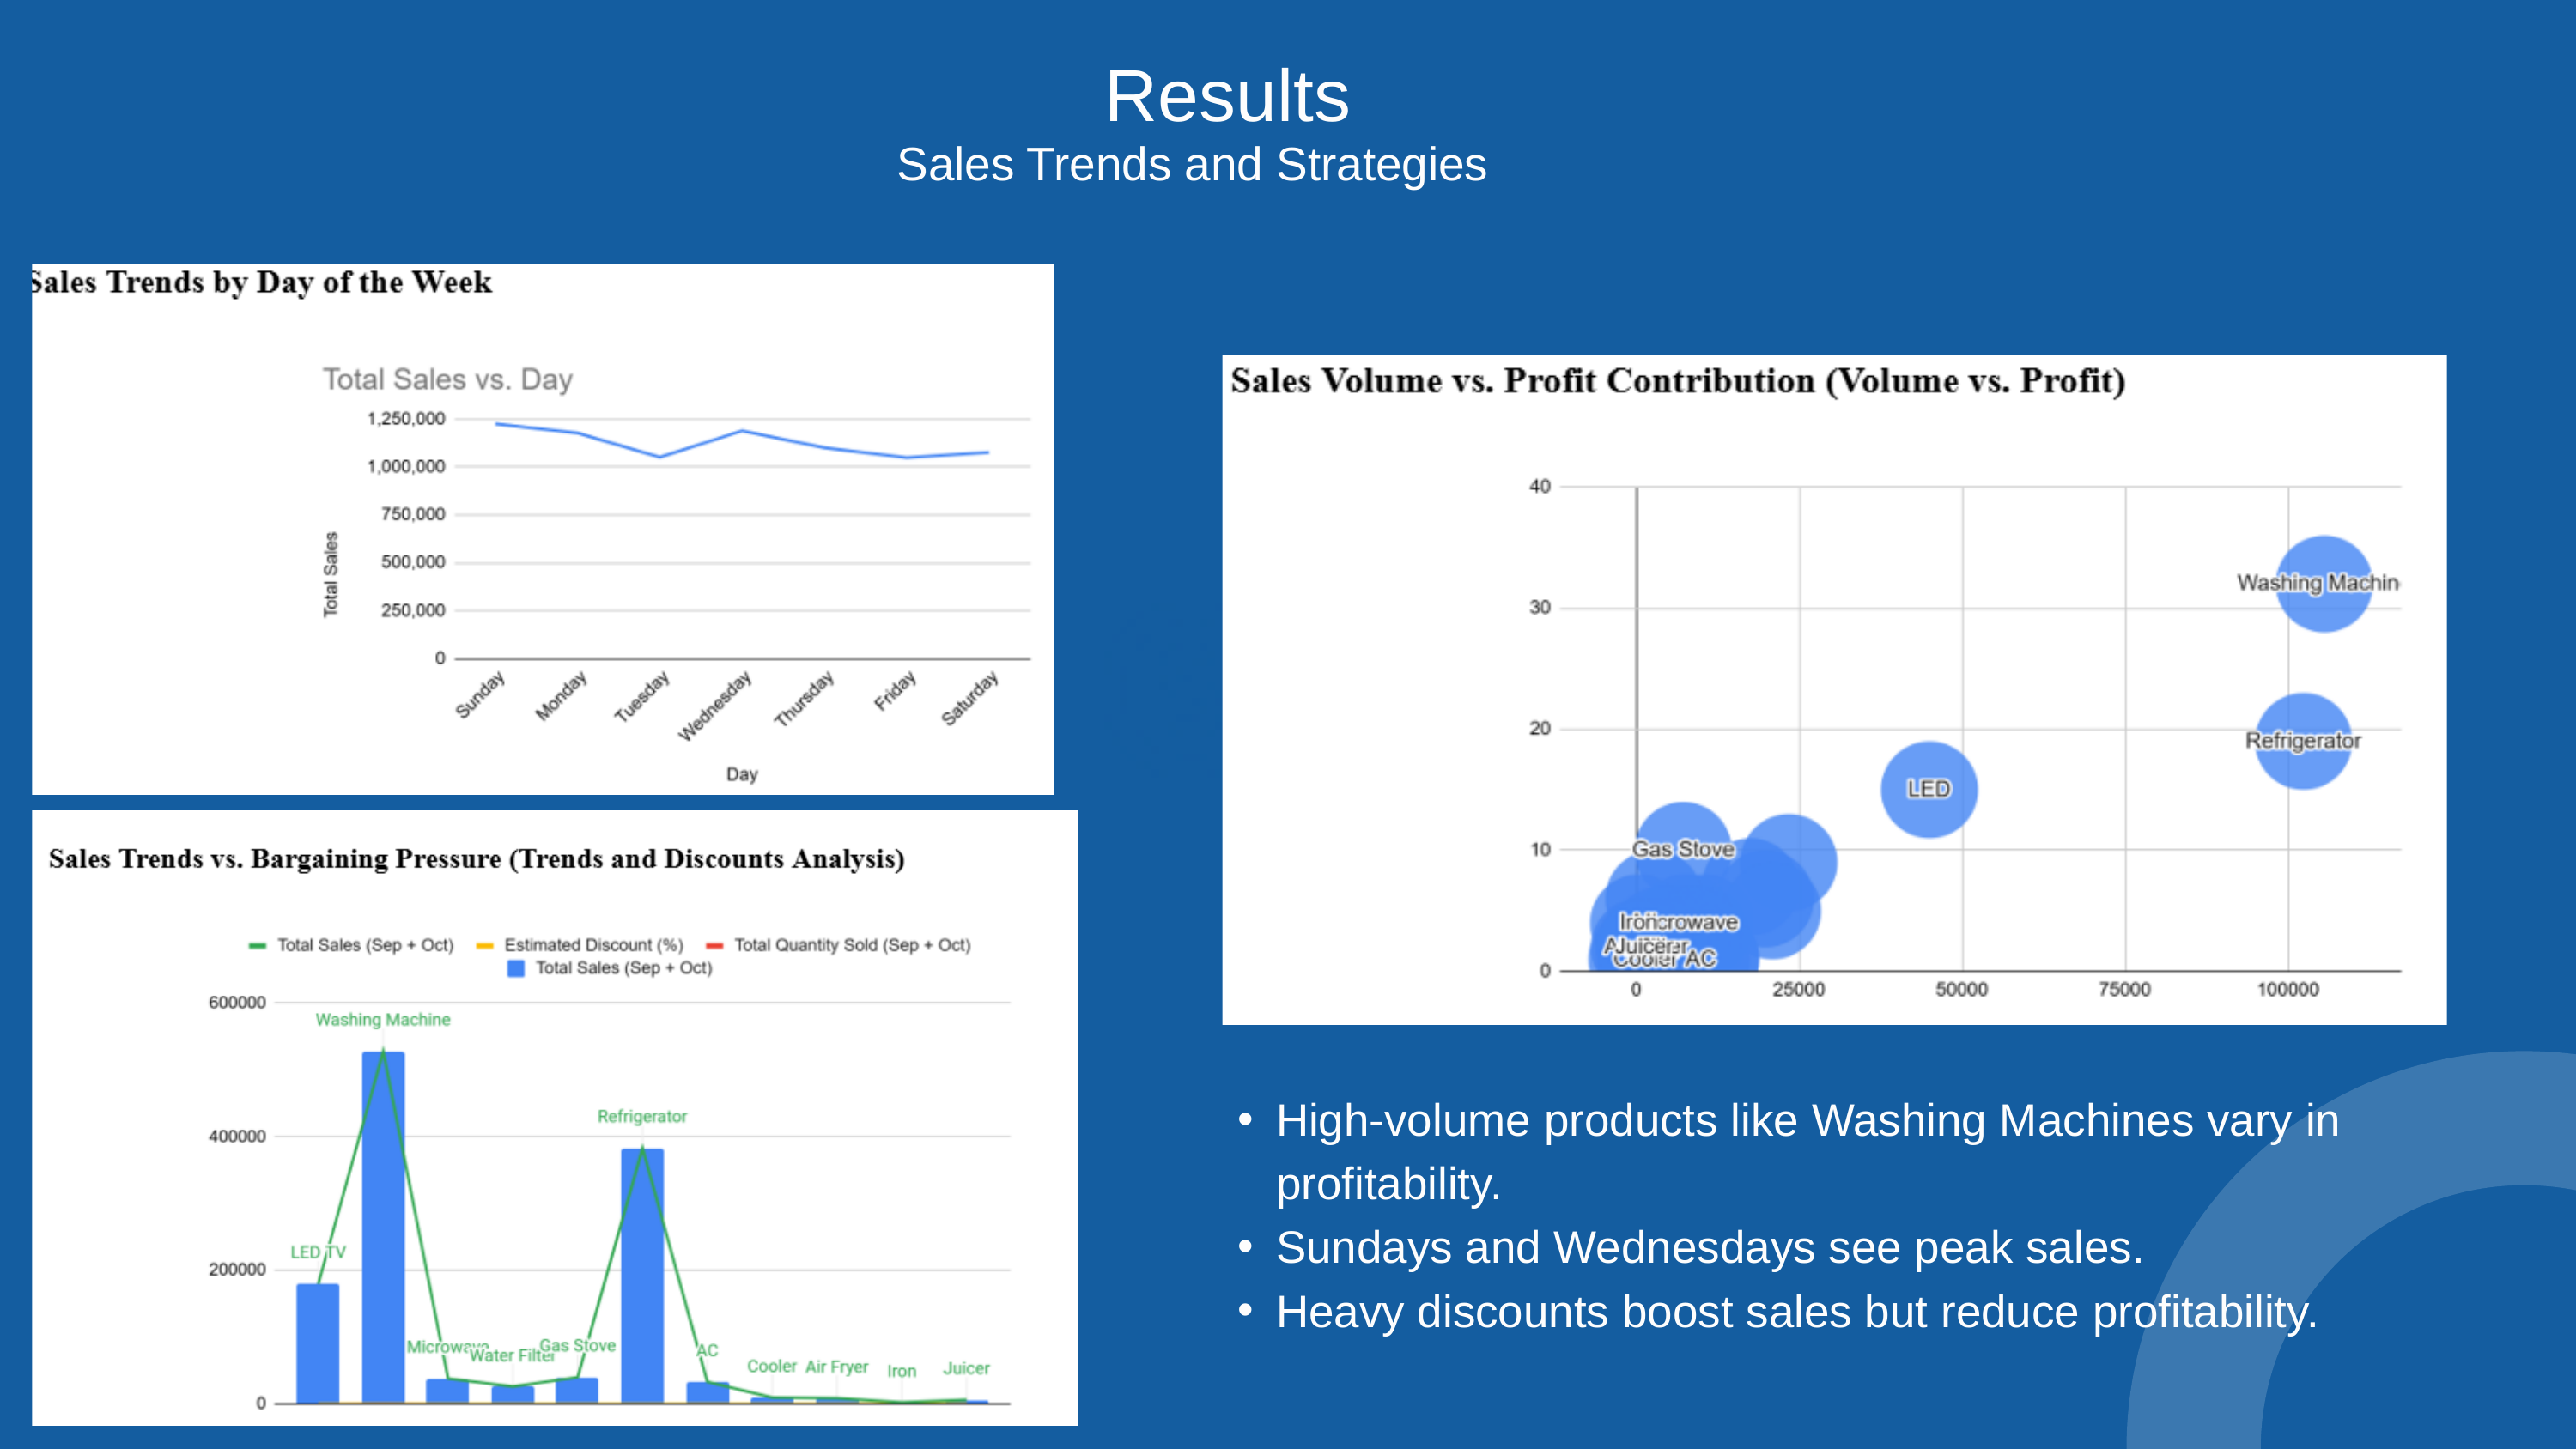

Results
 Sales Trends and Strategies

High-volume products like Washing Machines vary in profitability.
Sundays and Wednesdays see peak sales.
Heavy discounts boost sales but reduce profitability.